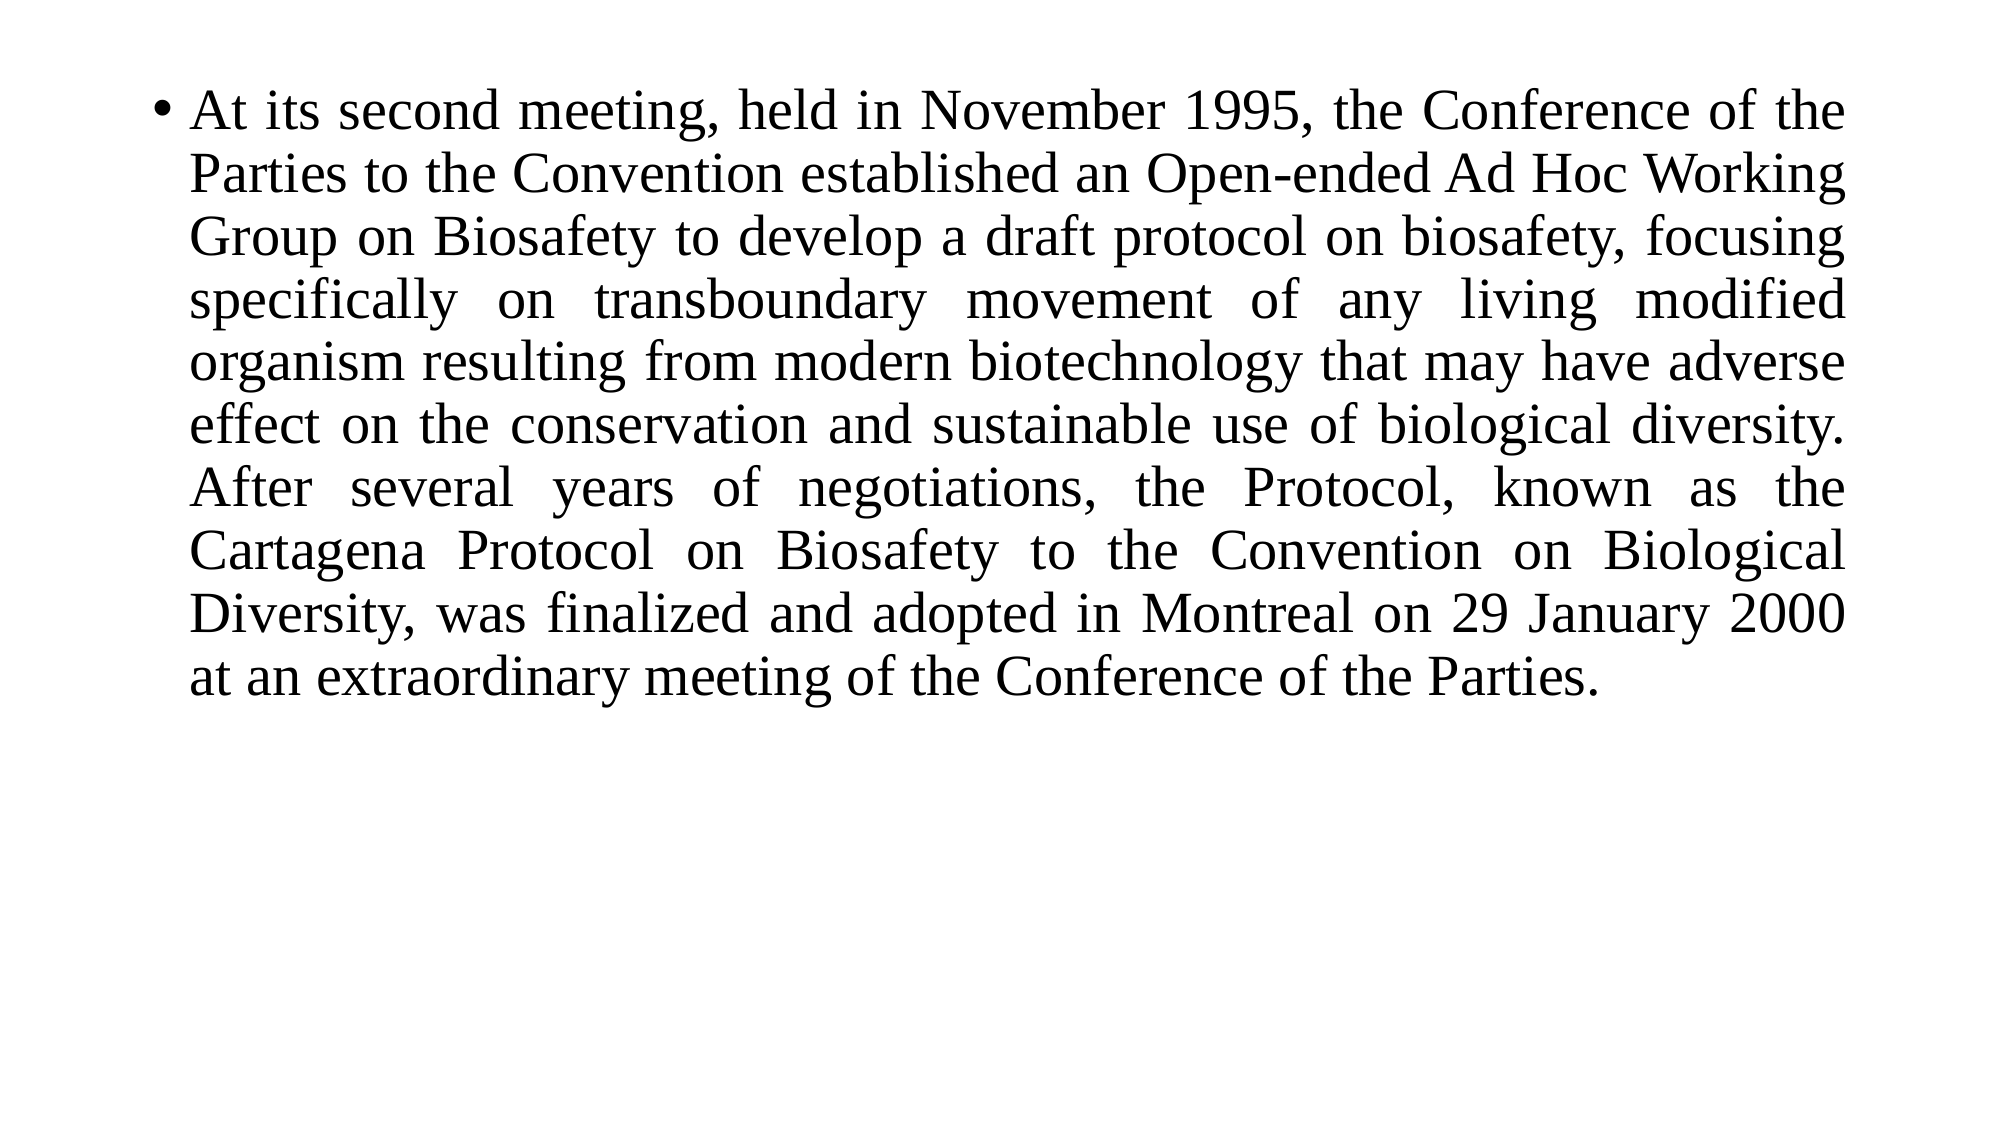

At its second meeting, held in November 1995, the Conference of the Parties to the Convention established an Open-ended Ad Hoc Working Group on Biosafety to develop a draft protocol on biosafety, focusing specifically on transboundary movement of any living modified organism resulting from modern biotechnology that may have adverse effect on the conservation and sustainable use of biological diversity. After several years of negotiations, the Protocol, known as the Cartagena Protocol on Biosafety to the Convention on Biological Diversity, was finalized and adopted in Montreal on 29 January 2000 at an extraordinary meeting of the Conference of the Parties.